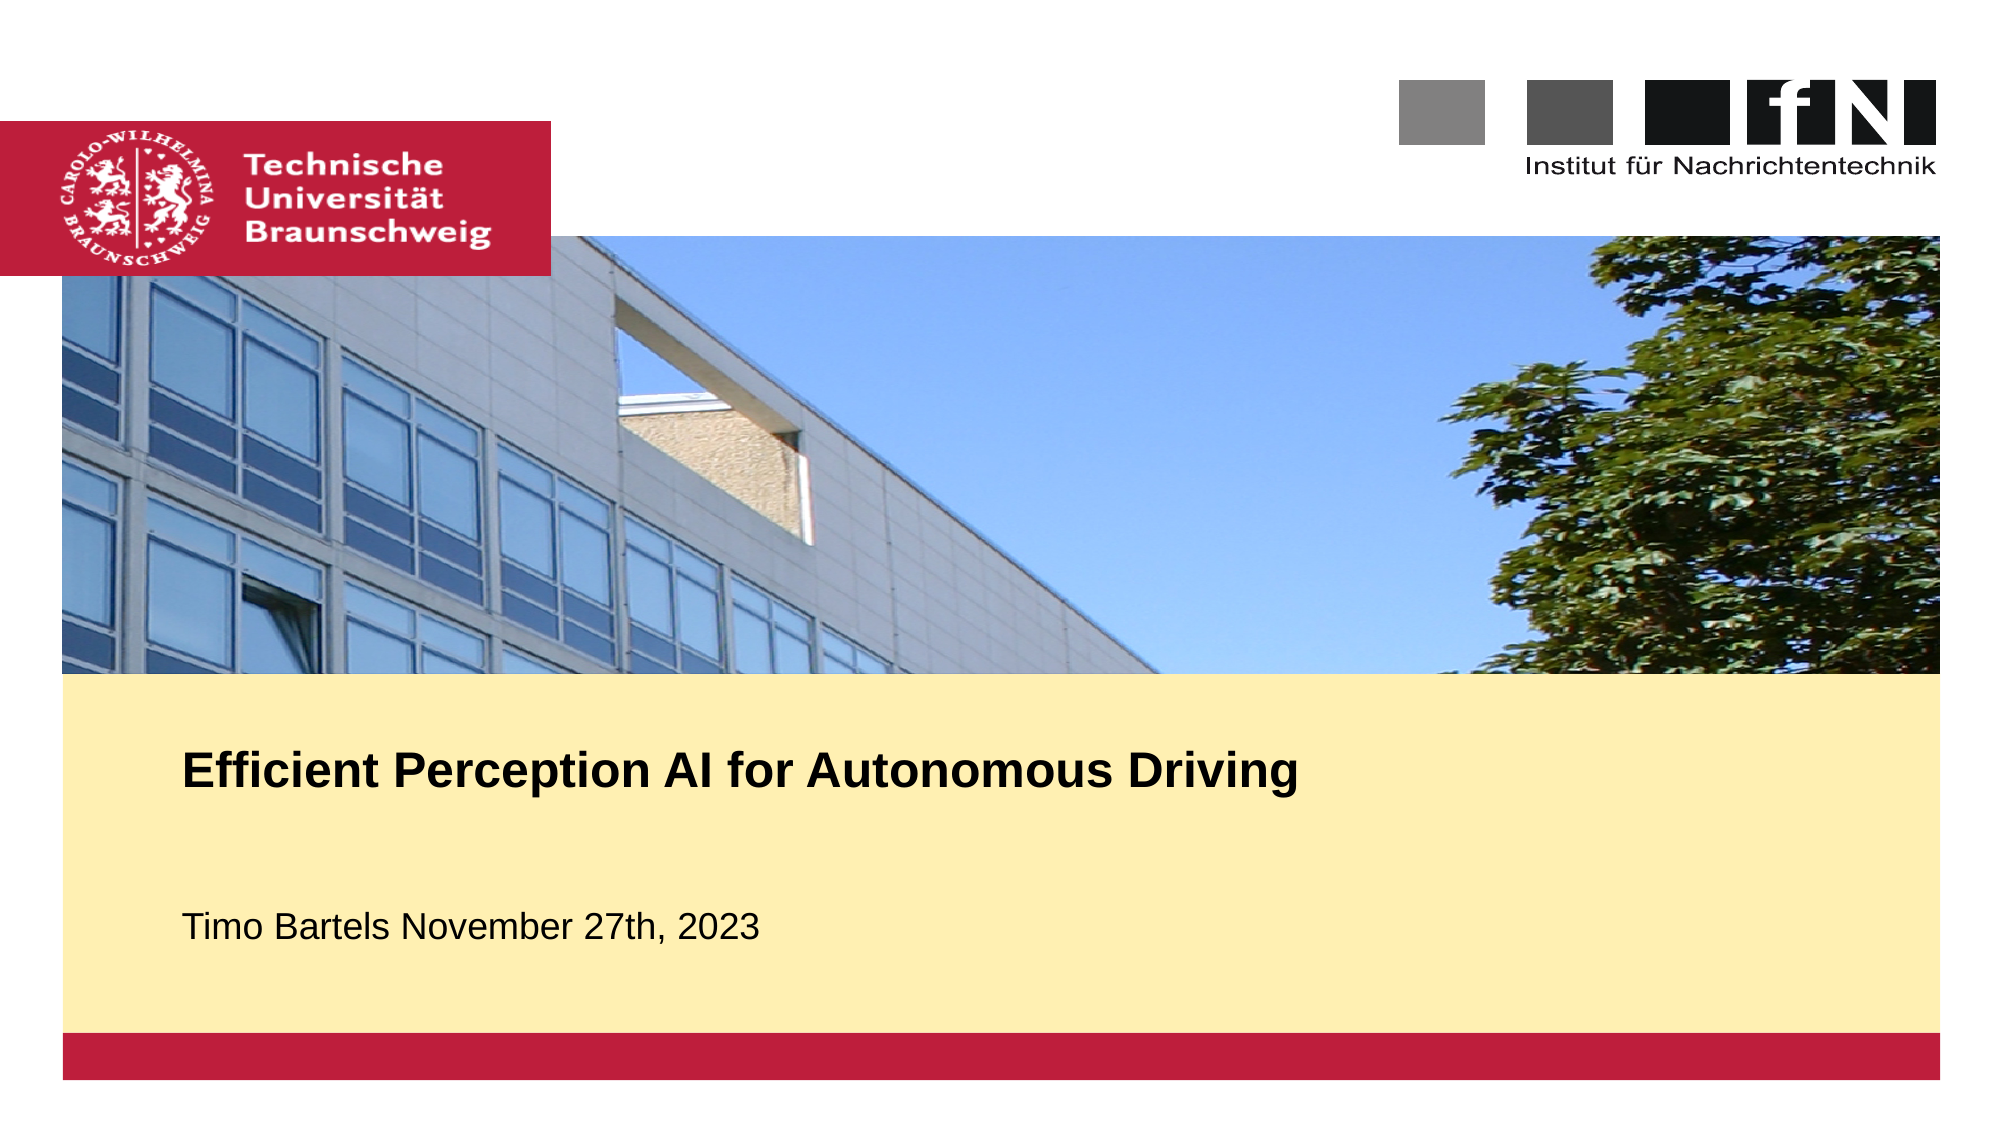

# Efficient Perception AI for Autonomous Driving
Timo Bartels November 27th, 2023